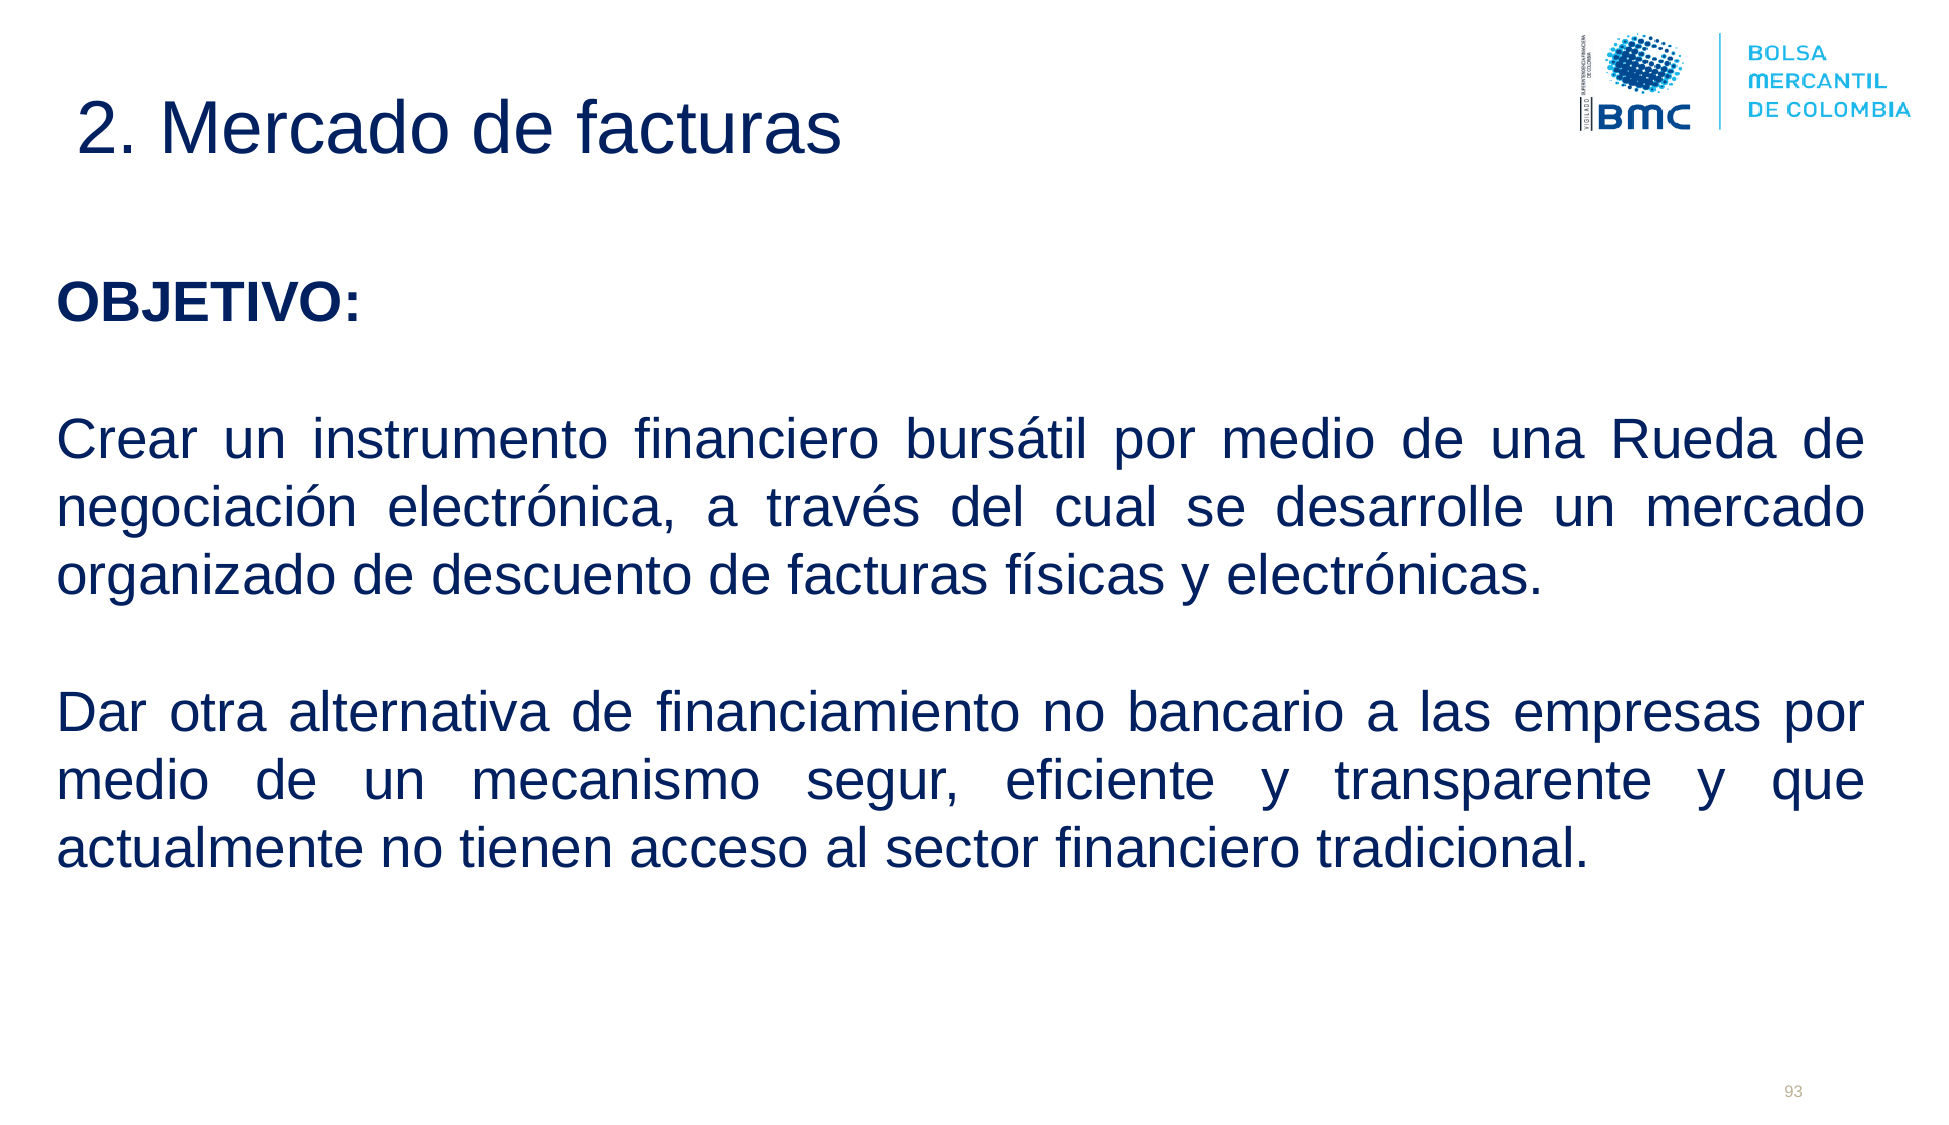

2. Mercado de facturas
OBJETIVO:

Crear un instrumento financiero bursátil por medio de una Rueda de negociación electrónica, a través del cual se desarrolle un mercado organizado de descuento de facturas físicas y electrónicas.

Dar otra alternativa de financiamiento no bancario a las empresas por medio de un mecanismo segur, eficiente y transparente y que actualmente no tienen acceso al sector financiero tradicional.